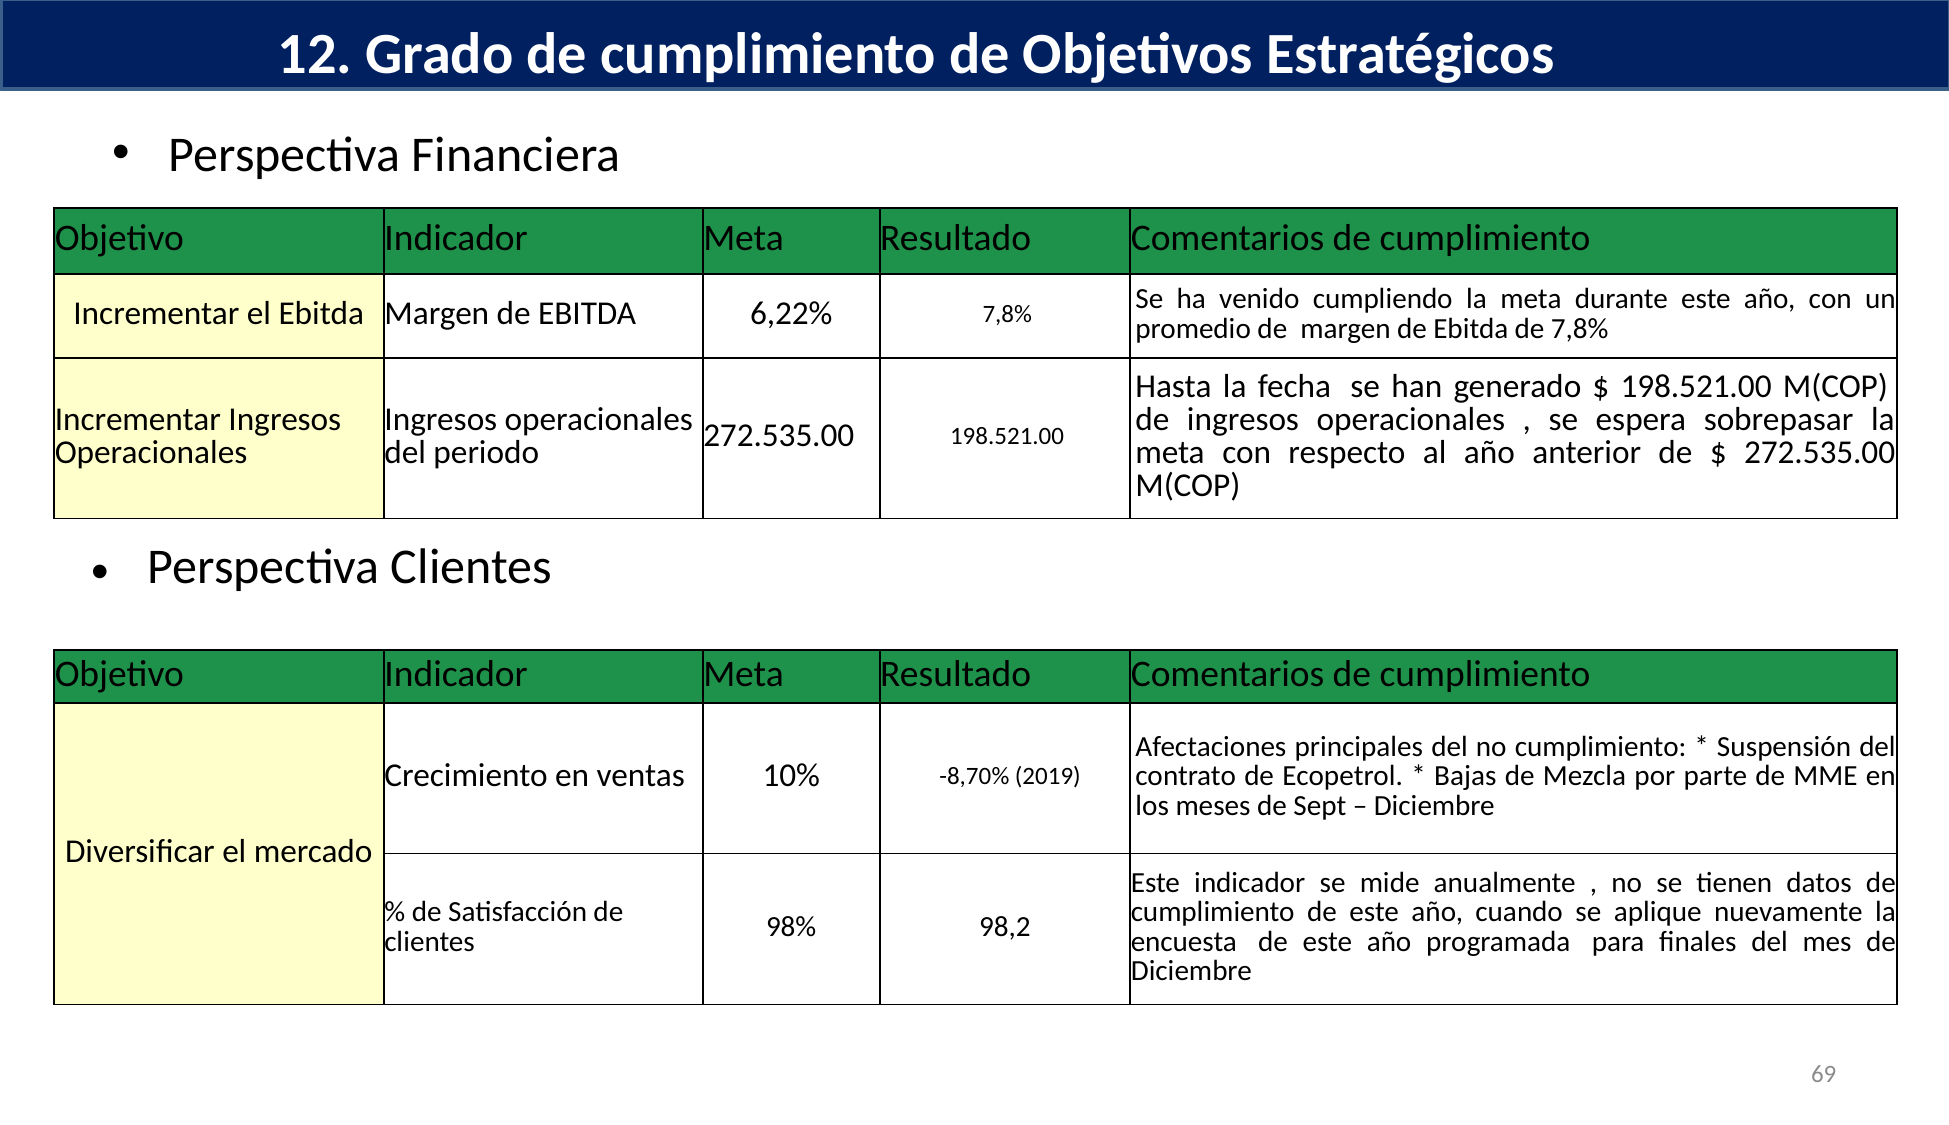

12. Grado de cumplimiento de Objetivos Estratégicos
Perspectiva Financiera

| Objetivo | Indicador | Meta | Resultado | Comentarios de cumplimiento |
| --- | --- | --- | --- | --- |
| Incrementar el Ebitda | Margen de EBITDA | 6,22% | 7,8% | Se ha venido cumpliendo la meta durante este año, con un promedio de  margen de Ebitda de 7,8% |
| Incrementar Ingresos Operacionales | Ingresos operacionales del periodo | 272.535.00 | 198.521.00 | Hasta la fecha  se han generado $ 198.521.00 M(COP)  de ingresos operacionales , se espera sobrepasar la meta con respecto al año anterior de $ 272.535.00 M(COP) |
Perspectiva Clientes

| Objetivo | Indicador | Meta | Resultado | Comentarios de cumplimiento |
| --- | --- | --- | --- | --- |
| Diversificar el mercado | Crecimiento en ventas | 10% | -8,70% (2019) | Afectaciones principales del no cumplimiento: \* Suspensión del contrato de Ecopetrol. \* Bajas de Mezcla por parte de MME en los meses de Sept – Diciembre |
|  | % de Satisfacción de clientes | 98% | 98,2 | Este indicador se mide anualmente , no se tienen datos de cumplimiento de este año, cuando se aplique nuevamente la encuesta  de este año programada  para finales del mes de Diciembre |
69